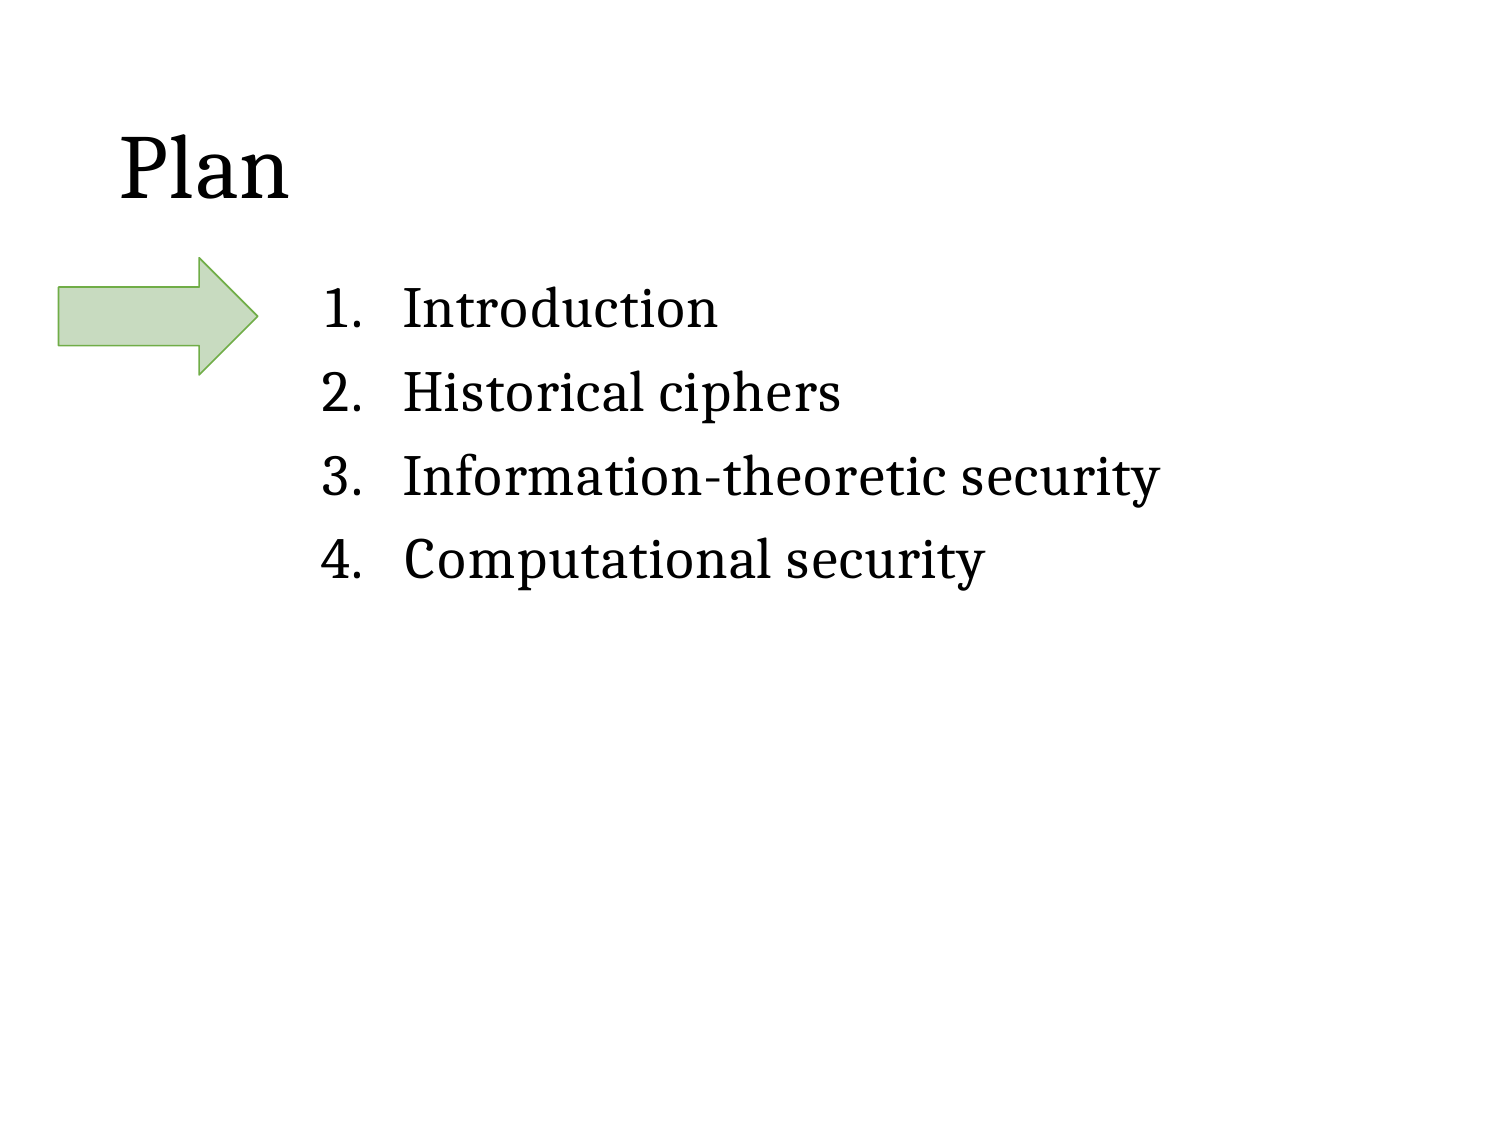

# Plan

Introduction
Historical ciphers
Information-theoretic security
Computational security